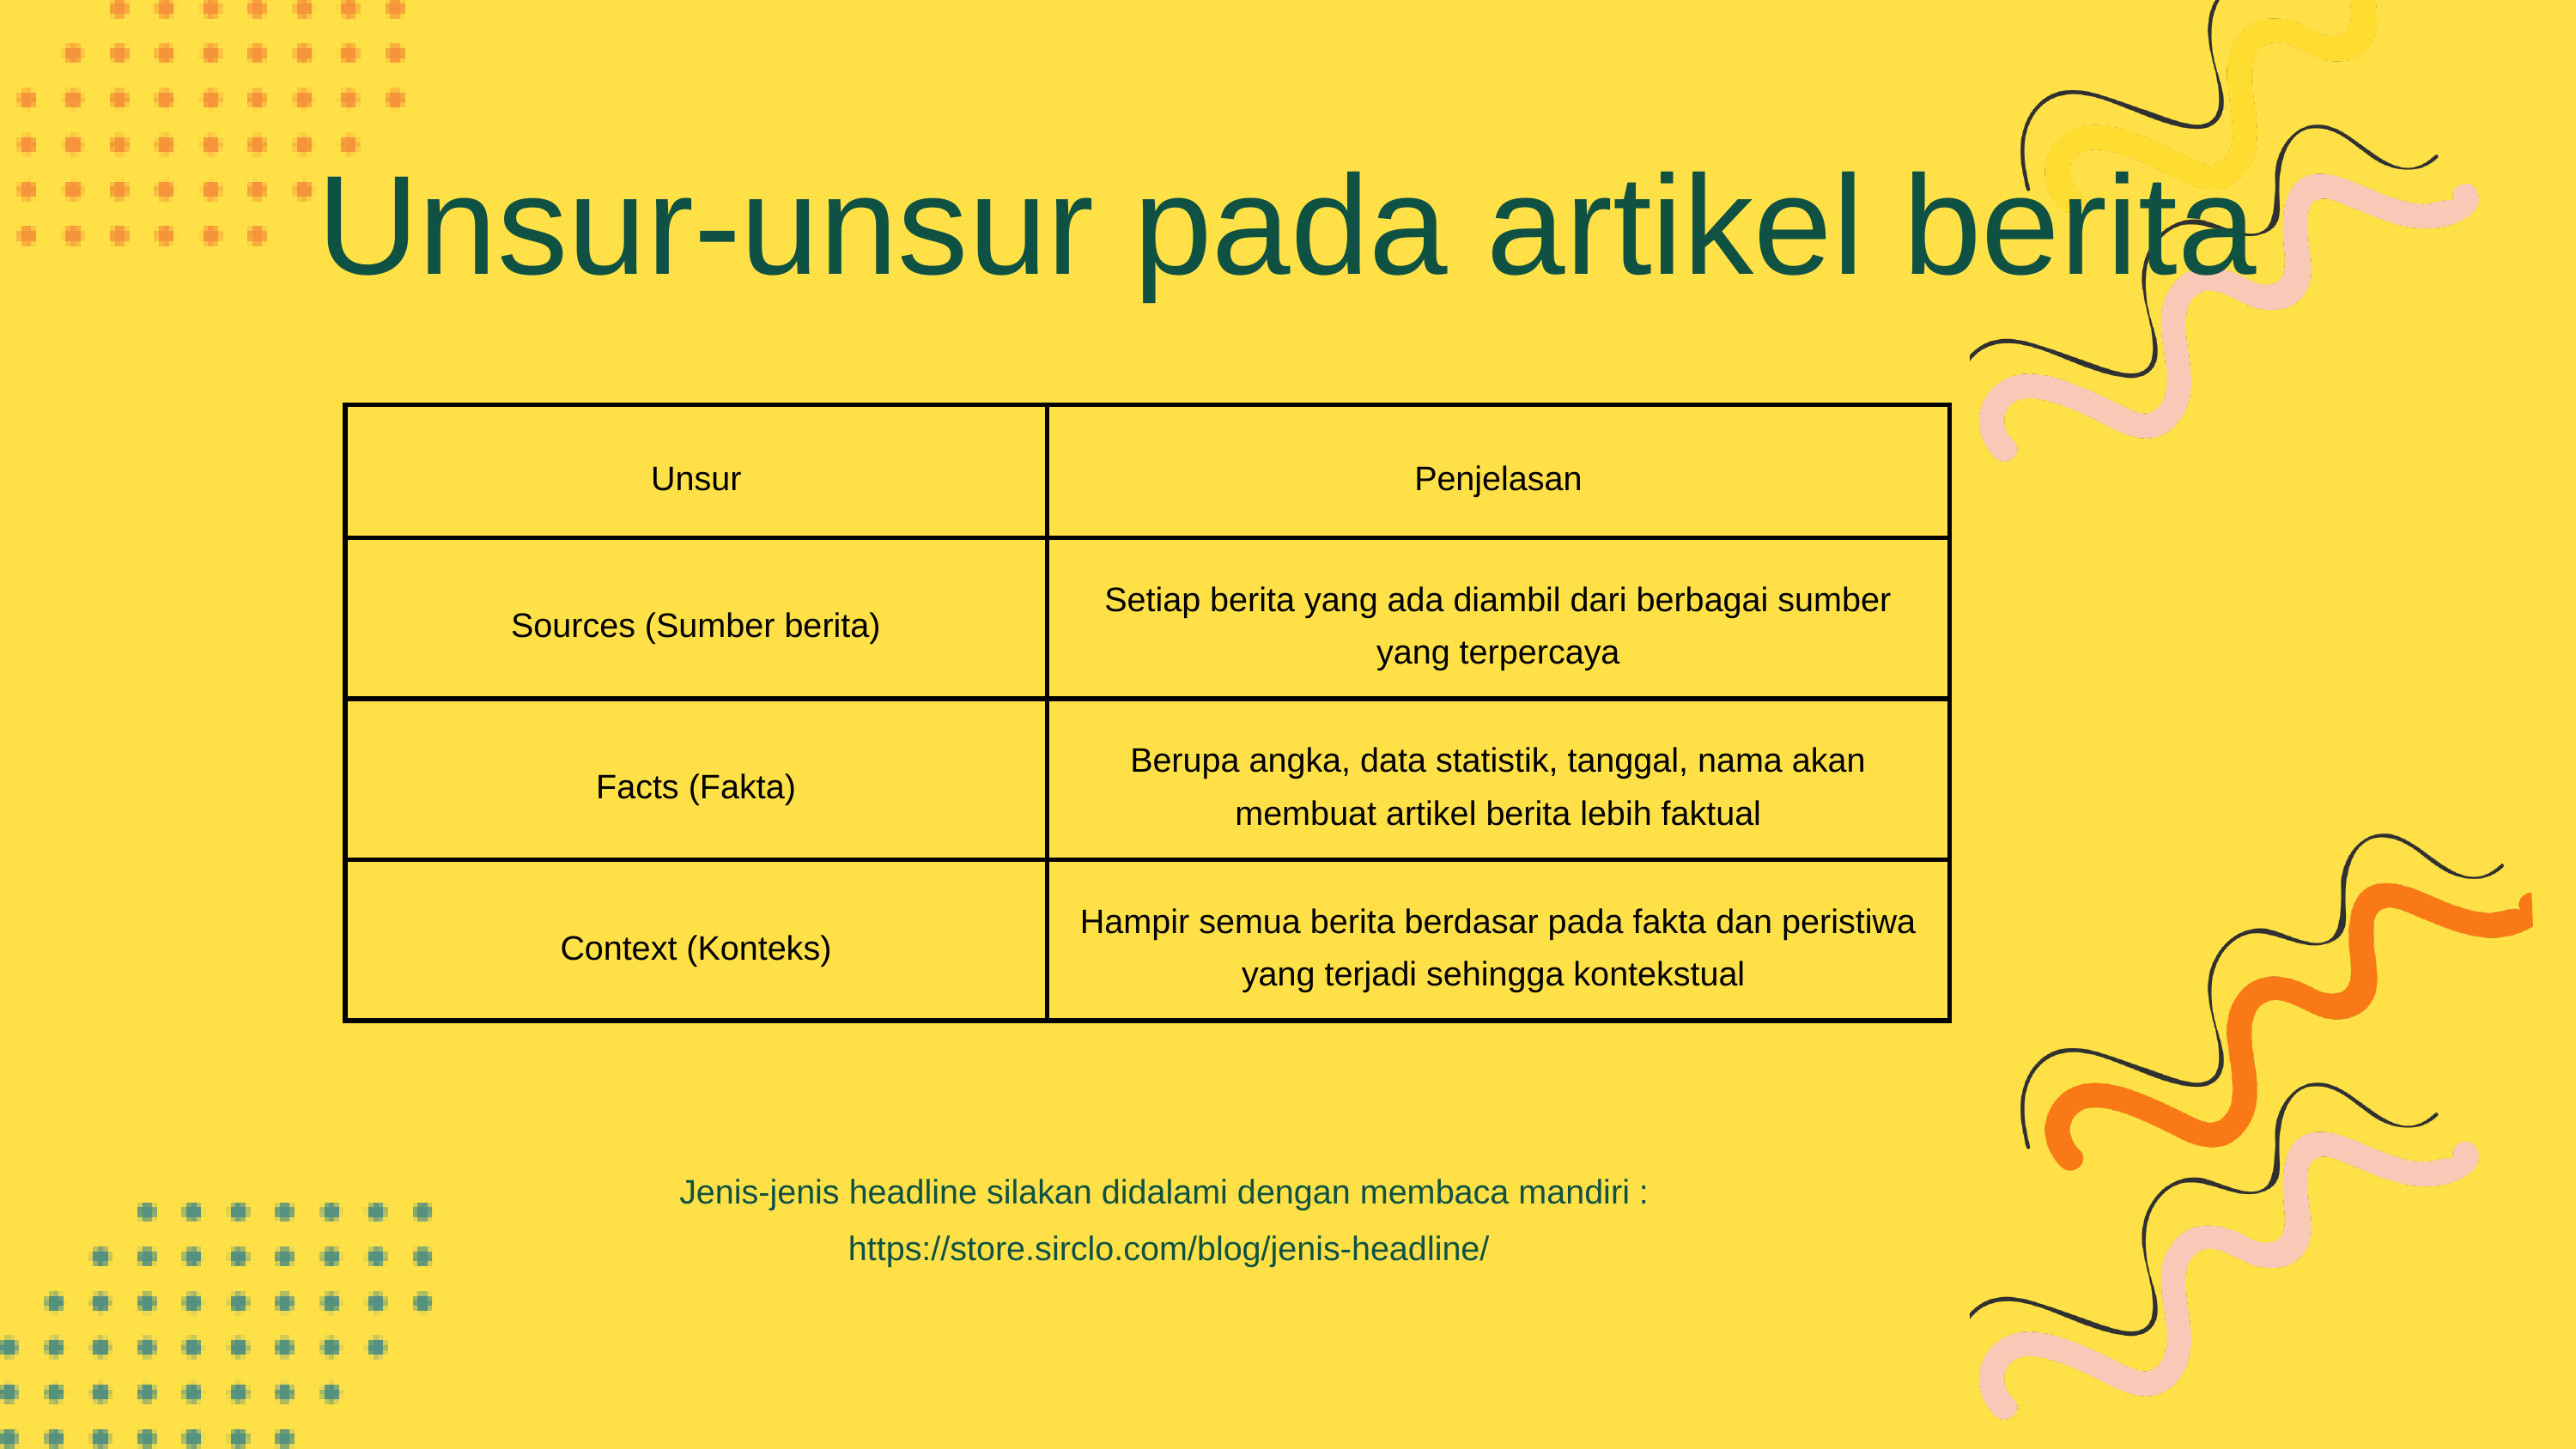

Unsur-unsur pada artikel berita
| Unsur | Penjelasan |
| --- | --- |
| Sources (Sumber berita) | Setiap berita yang ada diambil dari berbagai sumber yang terpercaya |
| Facts (Fakta) | Berupa angka, data statistik, tanggal, nama akan membuat artikel berita lebih faktual |
| Context (Konteks) | Hampir semua berita berdasar pada fakta dan peristiwa yang terjadi sehingga kontekstual |

Jenis-jenis headline silakan didalami dengan membaca mandiri :
 https://store.sirclo.com/blog/jenis-headline/